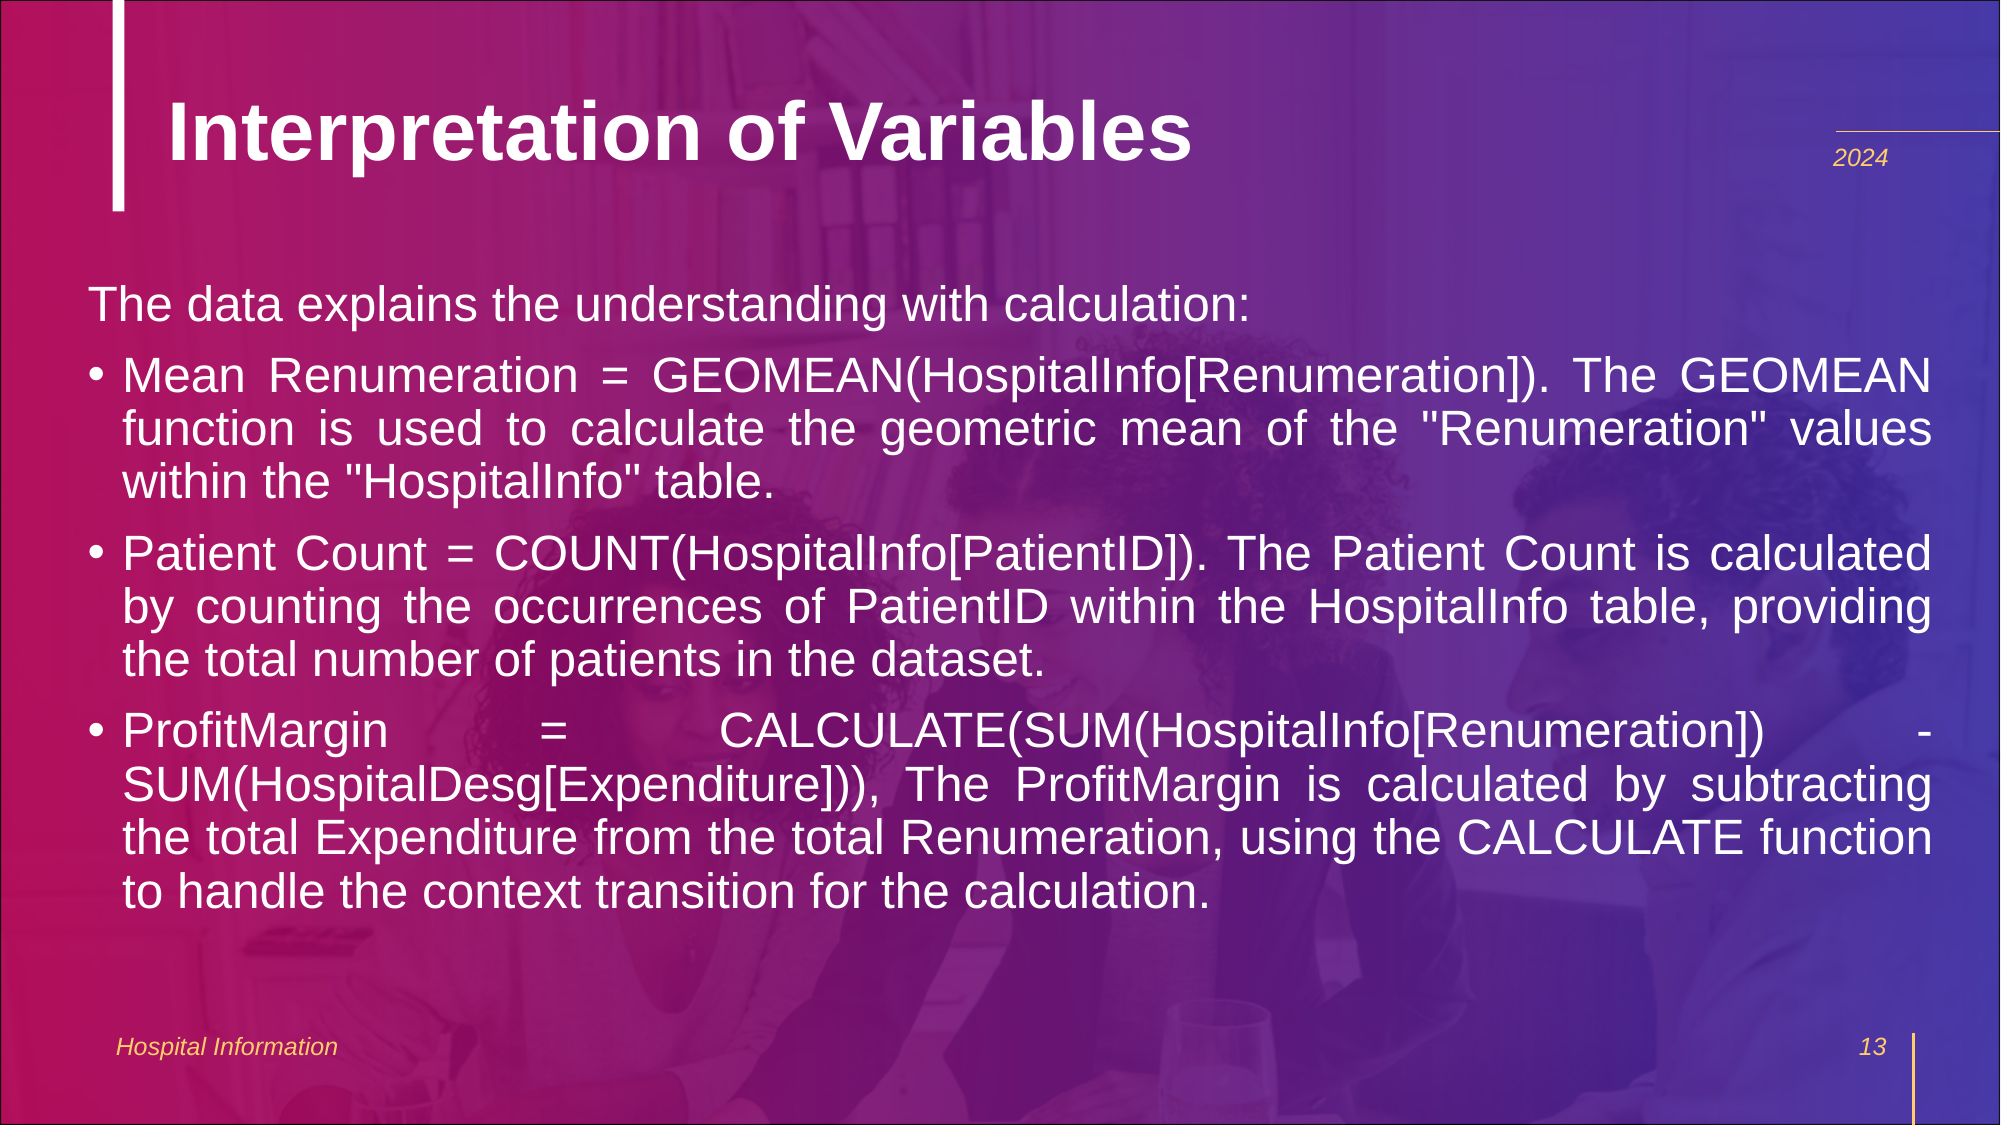

# Interpretation of Variables
2024
The data explains the understanding with calculation:
Mean Renumeration = GEOMEAN(HospitalInfo[Renumeration]). The GEOMEAN function is used to calculate the geometric mean of the "Renumeration" values within the "HospitalInfo" table.
Patient Count = COUNT(HospitalInfo[PatientID]). The Patient Count is calculated by counting the occurrences of PatientID within the HospitalInfo table, providing the total number of patients in the dataset.
ProfitMargin = CALCULATE(SUM(HospitalInfo[Renumeration]) - SUM(HospitalDesg[Expenditure])), The ProfitMargin is calculated by subtracting the total Expenditure from the total Renumeration, using the CALCULATE function to handle the context transition for the calculation.
Hospital Information
13